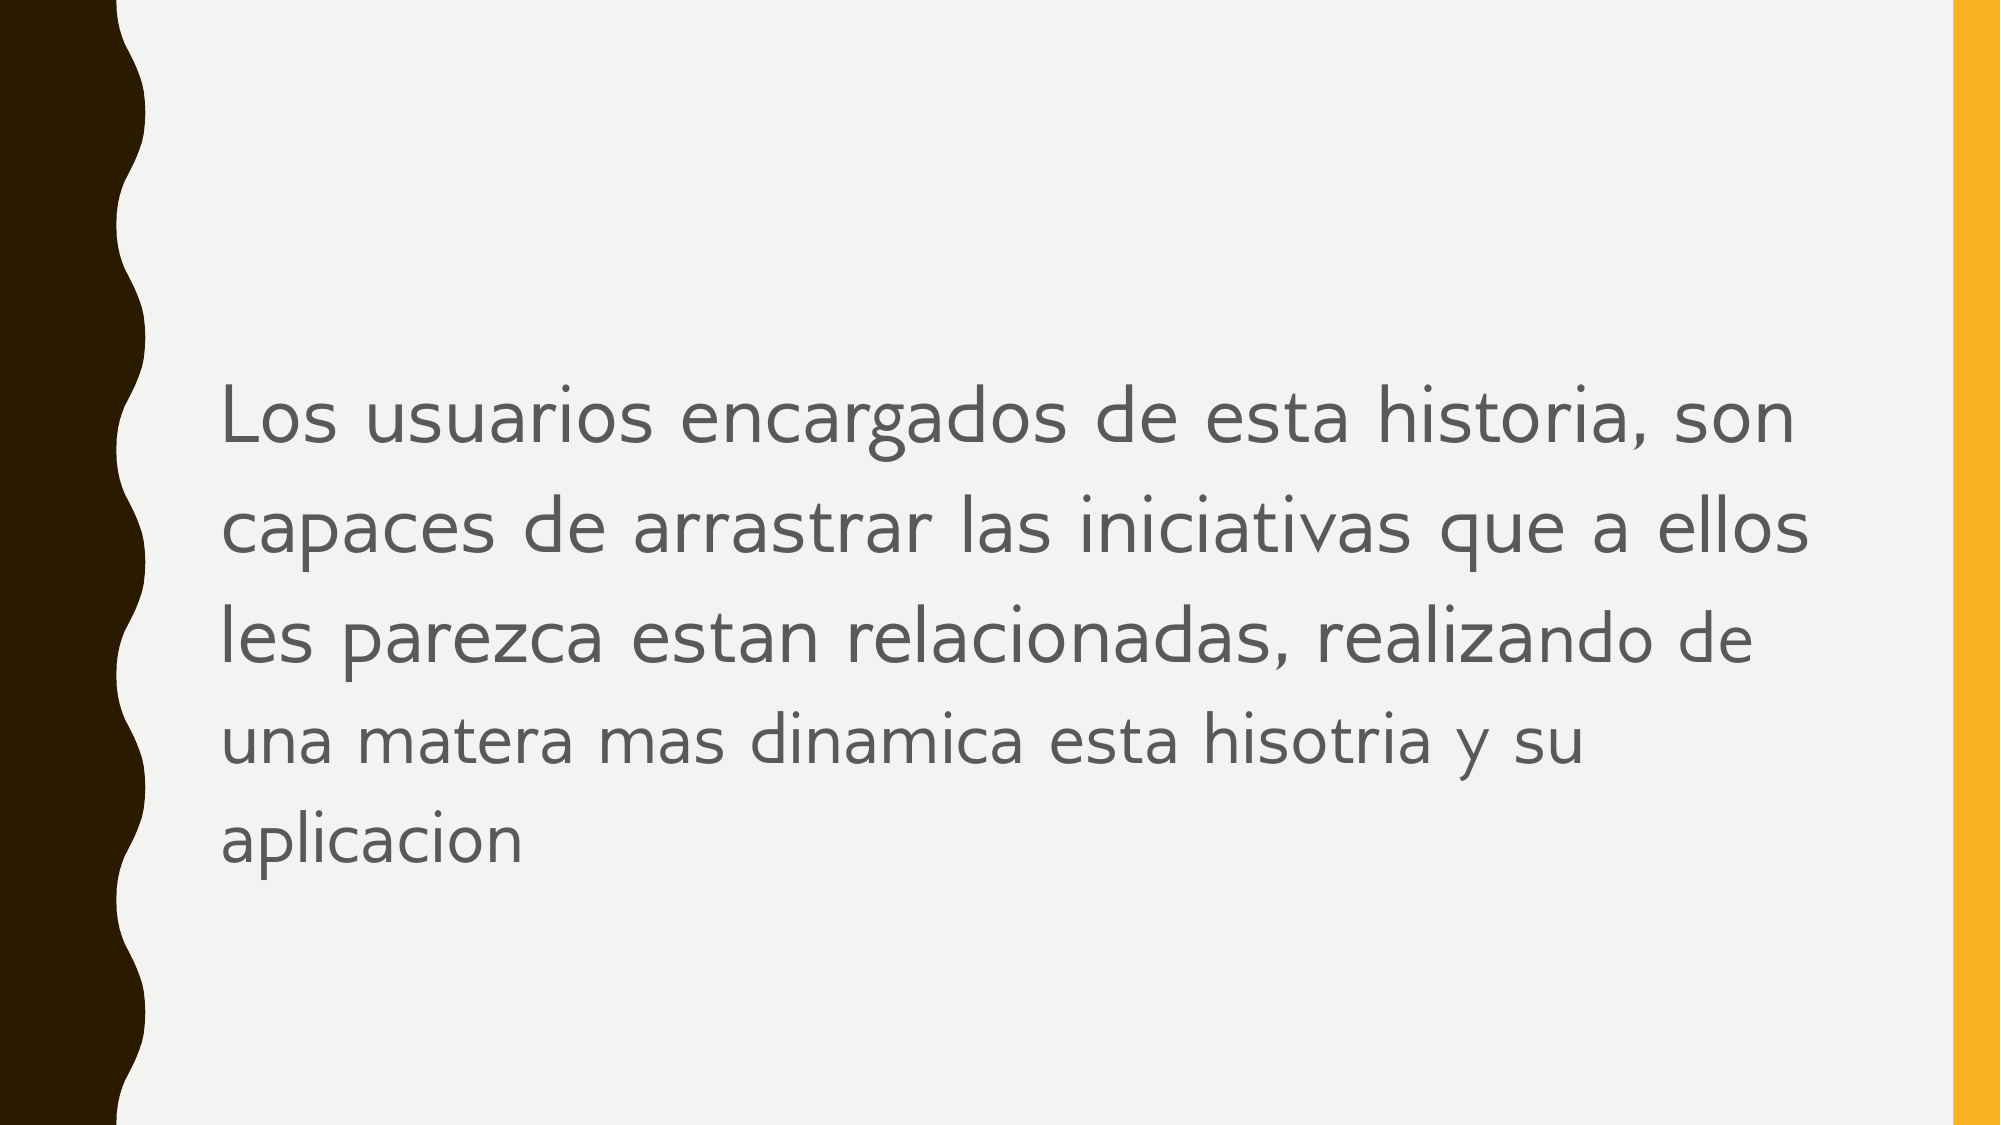

Los usuarios encargados de esta historia, son capaces de arrastrar las iniciativas que a ellos les parezca estan relacionadas, realizando de una matera mas dinamica esta hisotria y su aplicacion